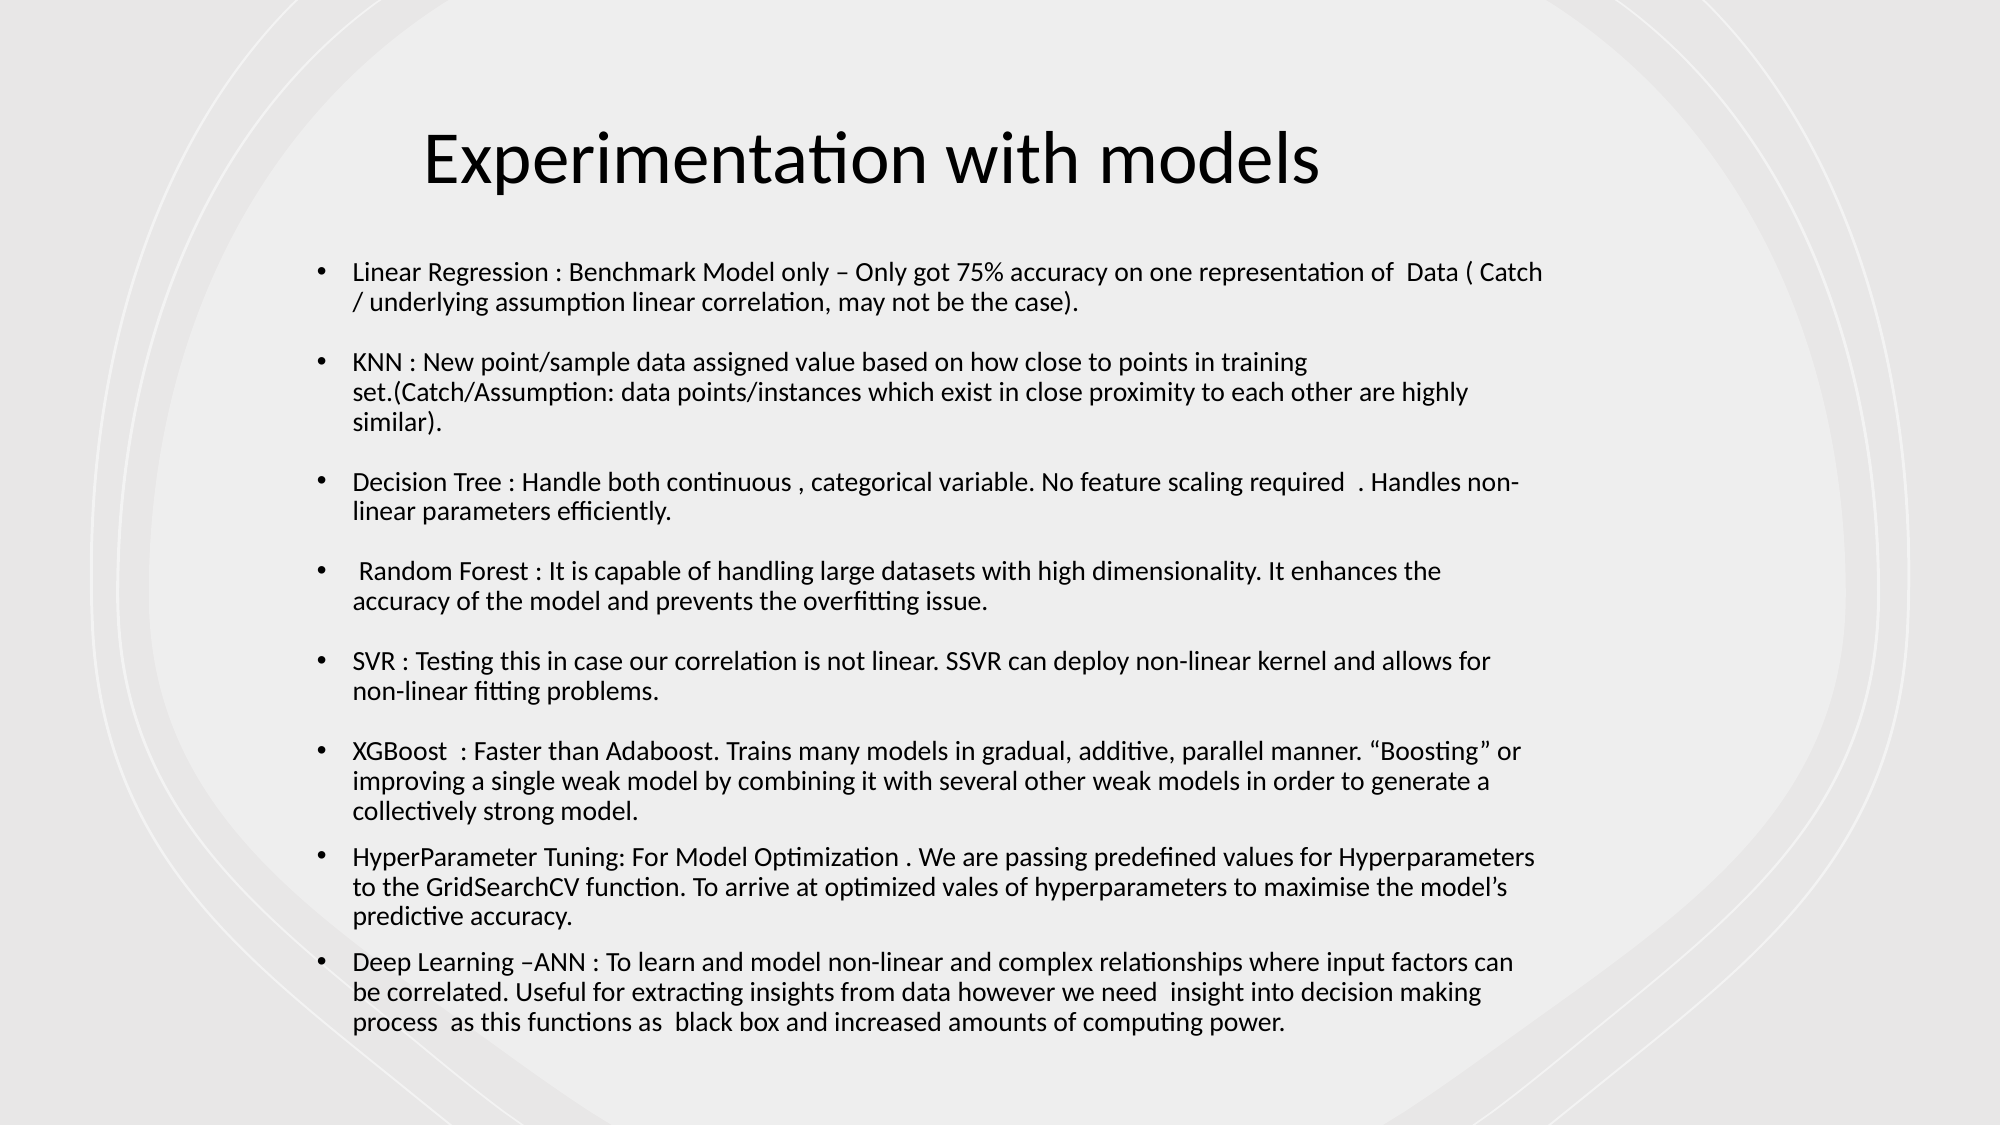

Experimentation with models
Linear Regression : Benchmark Model only – Only got 75% accuracy on one representation of  Data ( Catch / underlying assumption linear correlation, may not be the case).

KNN : New point/sample data assigned value based on how close to points in training set.(Catch/Assumption: data points/instances which exist in close proximity to each other are highly similar).

Decision Tree : Handle both continuous , categorical variable. No feature scaling required  . Handles non-linear parameters efficiently.

 Random Forest : It is capable of handling large datasets with high dimensionality. It enhances the accuracy of the model and prevents the overfitting issue.

SVR : Testing this in case our correlation is not linear. SSVR can deploy non-linear kernel and allows for  non-linear fitting problems.

XGBoost  : Faster than Adaboost. Trains many models in gradual, additive, parallel manner. “Boosting” or improving a single weak model by combining it with several other weak models in order to generate a collectively strong model.
HyperParameter Tuning: For Model Optimization . We are passing predefined values for Hyperparameters to the GridSearchCV function. To arrive at optimized vales of hyperparameters to maximise the model’s predictive accuracy.
Deep Learning –ANN : To learn and model non-linear and complex relationships where input factors can be correlated. Useful for extracting insights from data however we need  insight into decision making process  as this functions as  black box and increased amounts of computing power.